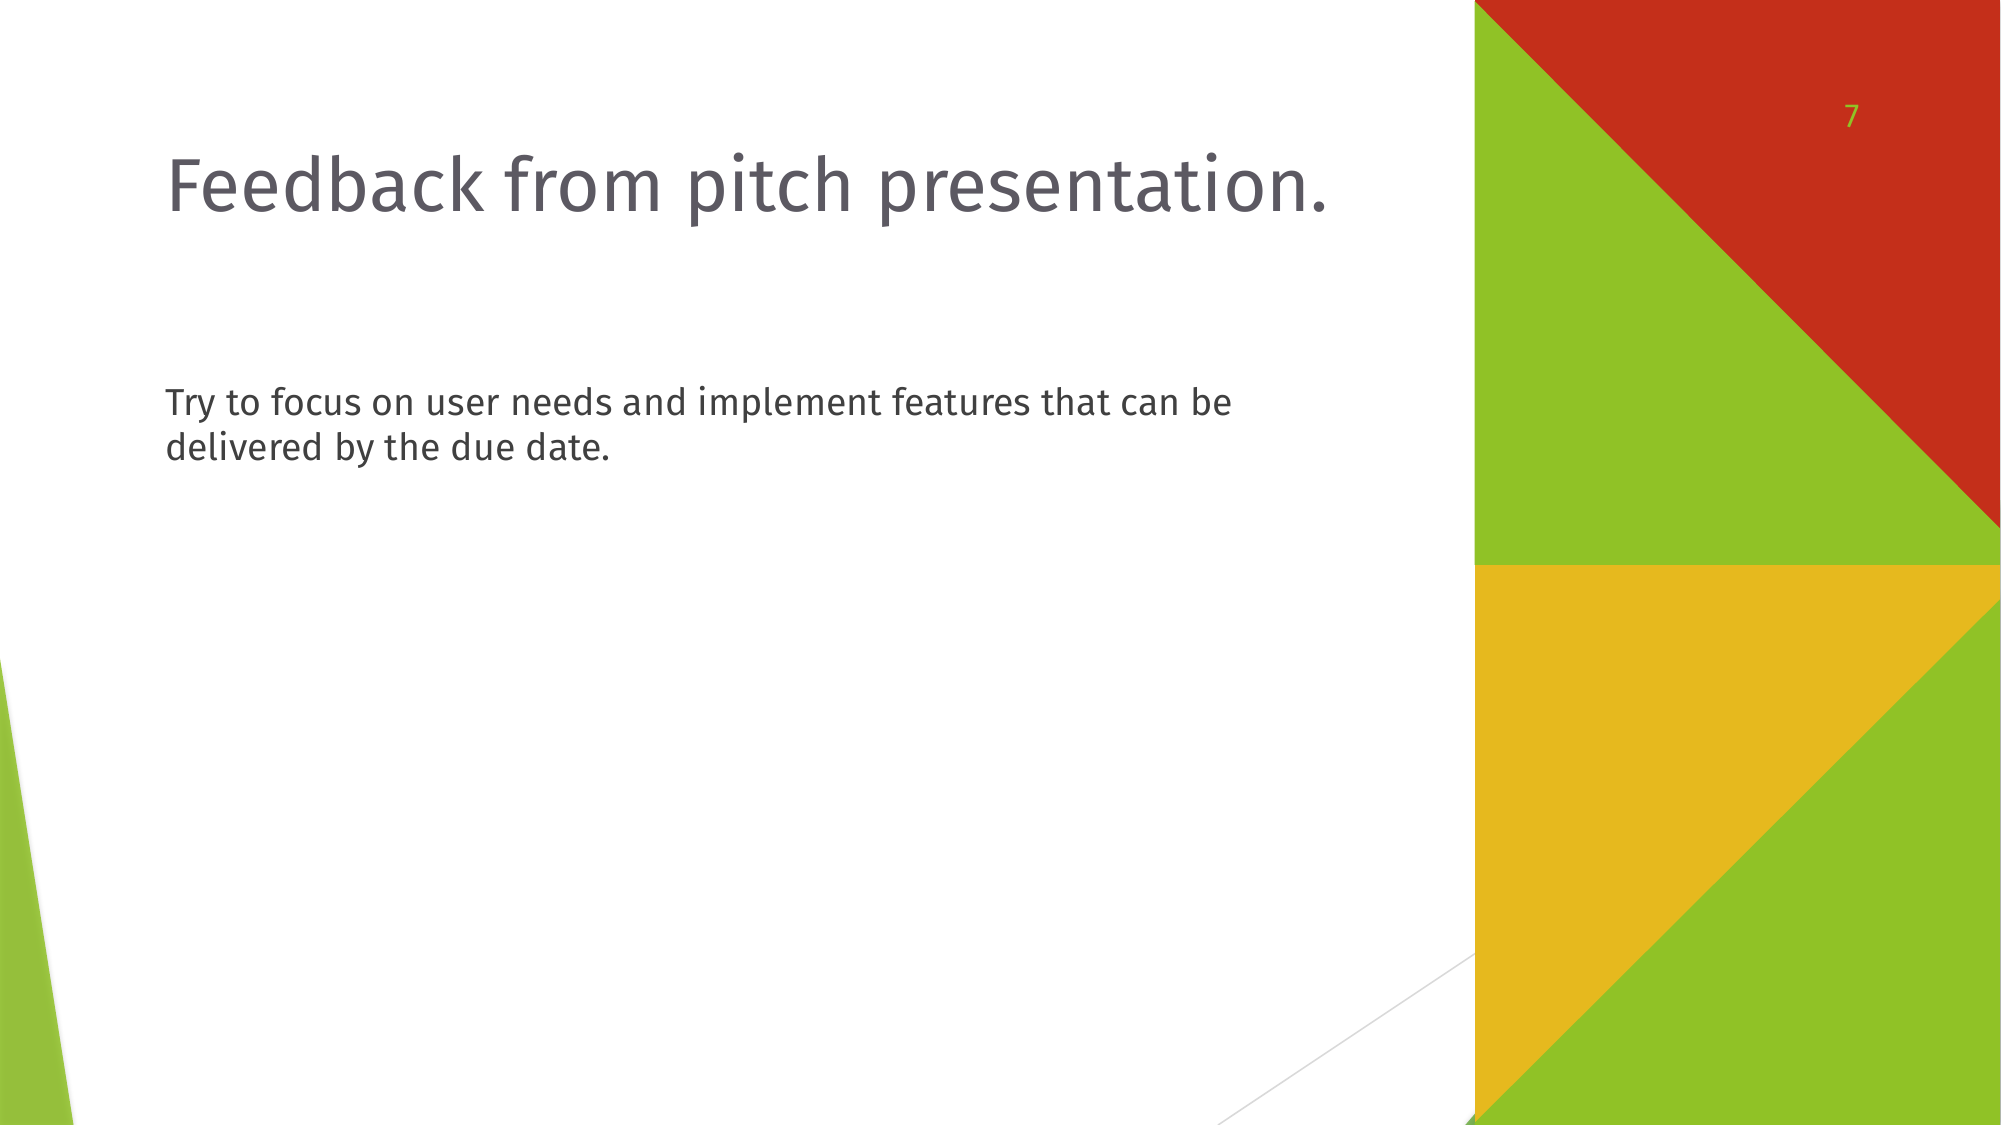

7
# Feedback from pitch presentation.
Try to focus on user needs and implement features that can be delivered by the due date.